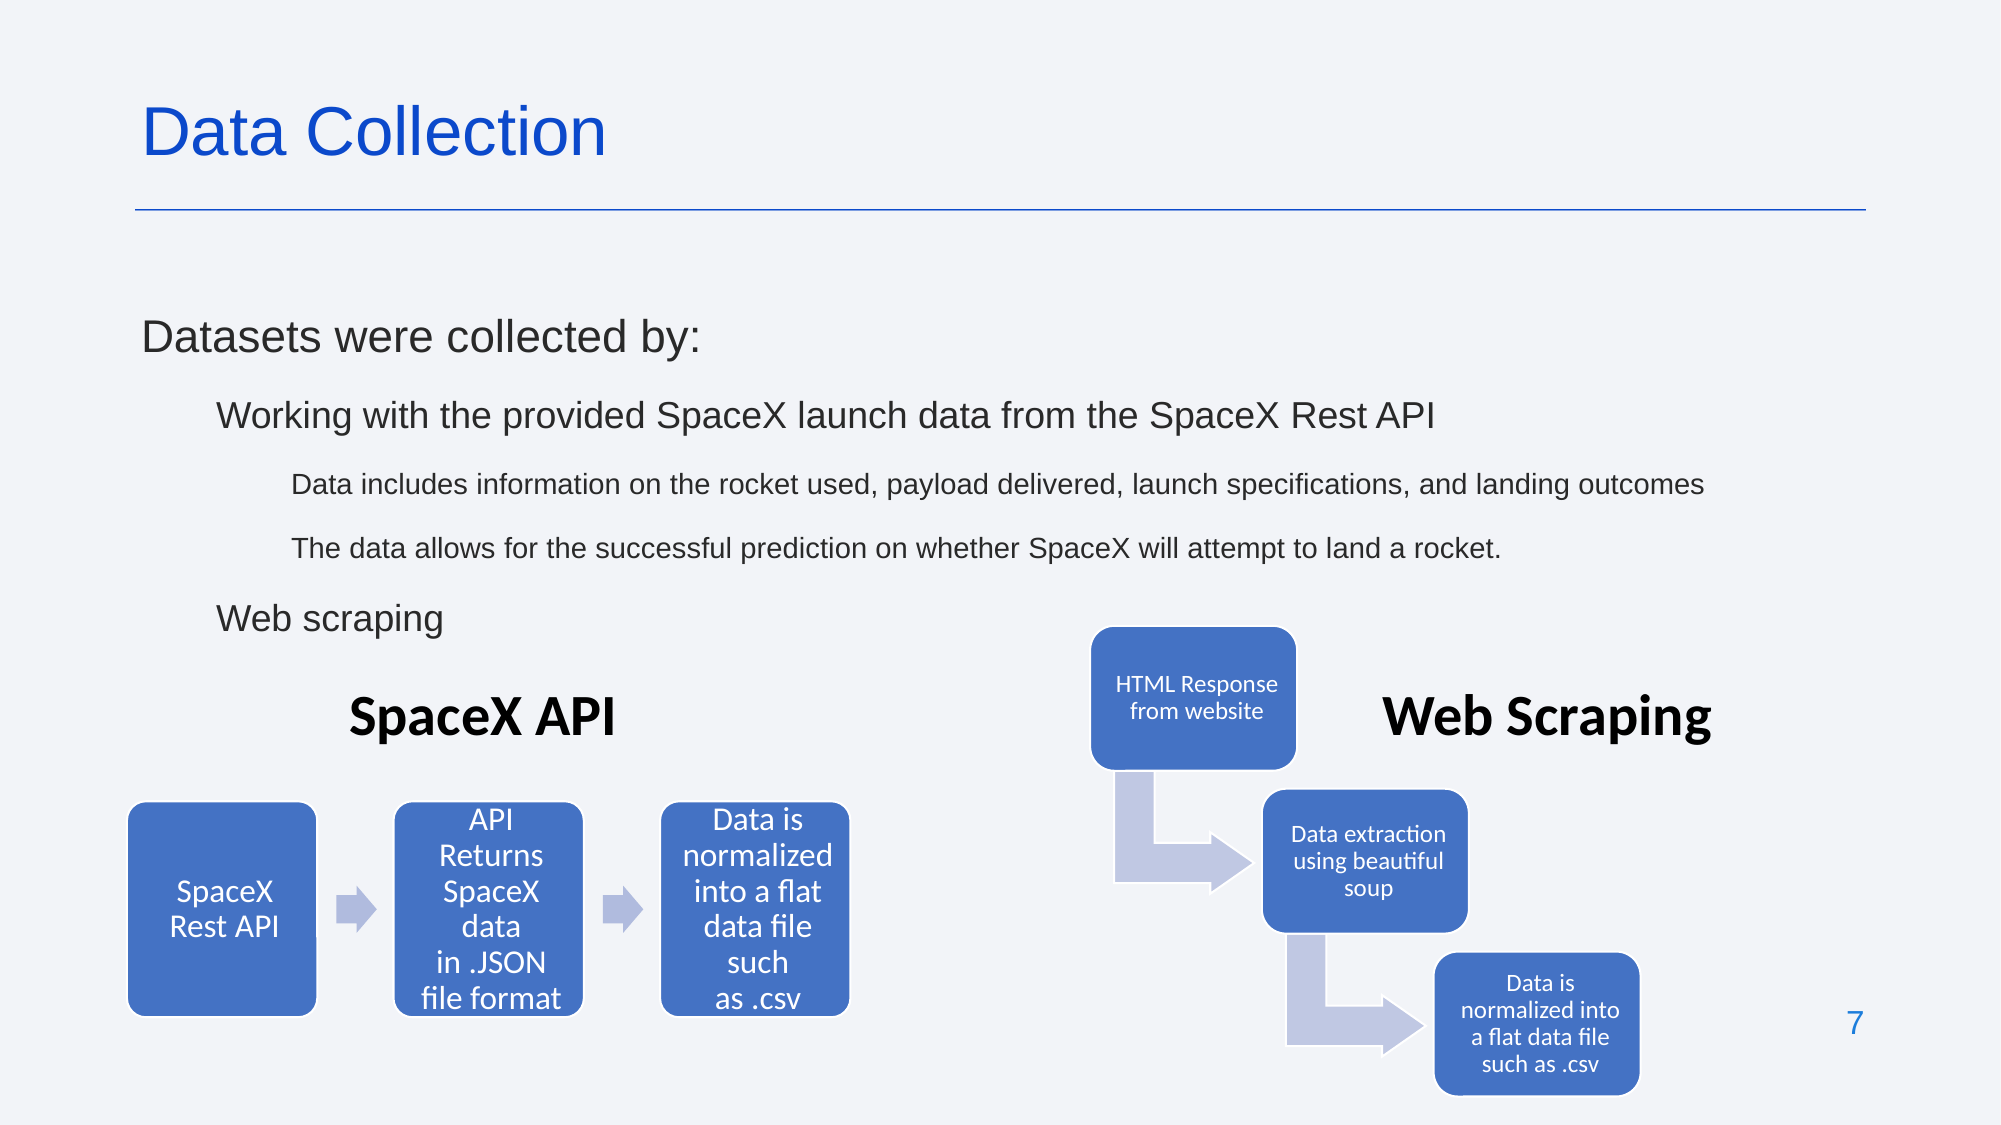

Data Collection
Datasets were collected by:
Working with the provided SpaceX launch data from the SpaceX Rest API
Data includes information on the rocket used, payload delivered, launch specifications, and landing outcomes
The data allows for the successful prediction on whether SpaceX will attempt to land a rocket.
Web scraping

HTML Response from website
Data extraction using beautiful soup
Data is normalized into a flat data file such as .csv
SpaceX API
Web Scraping
SpaceX Rest API

API Returns SpaceX data in .JSON file format

Data is normalized into a flat data file such as .csv
7